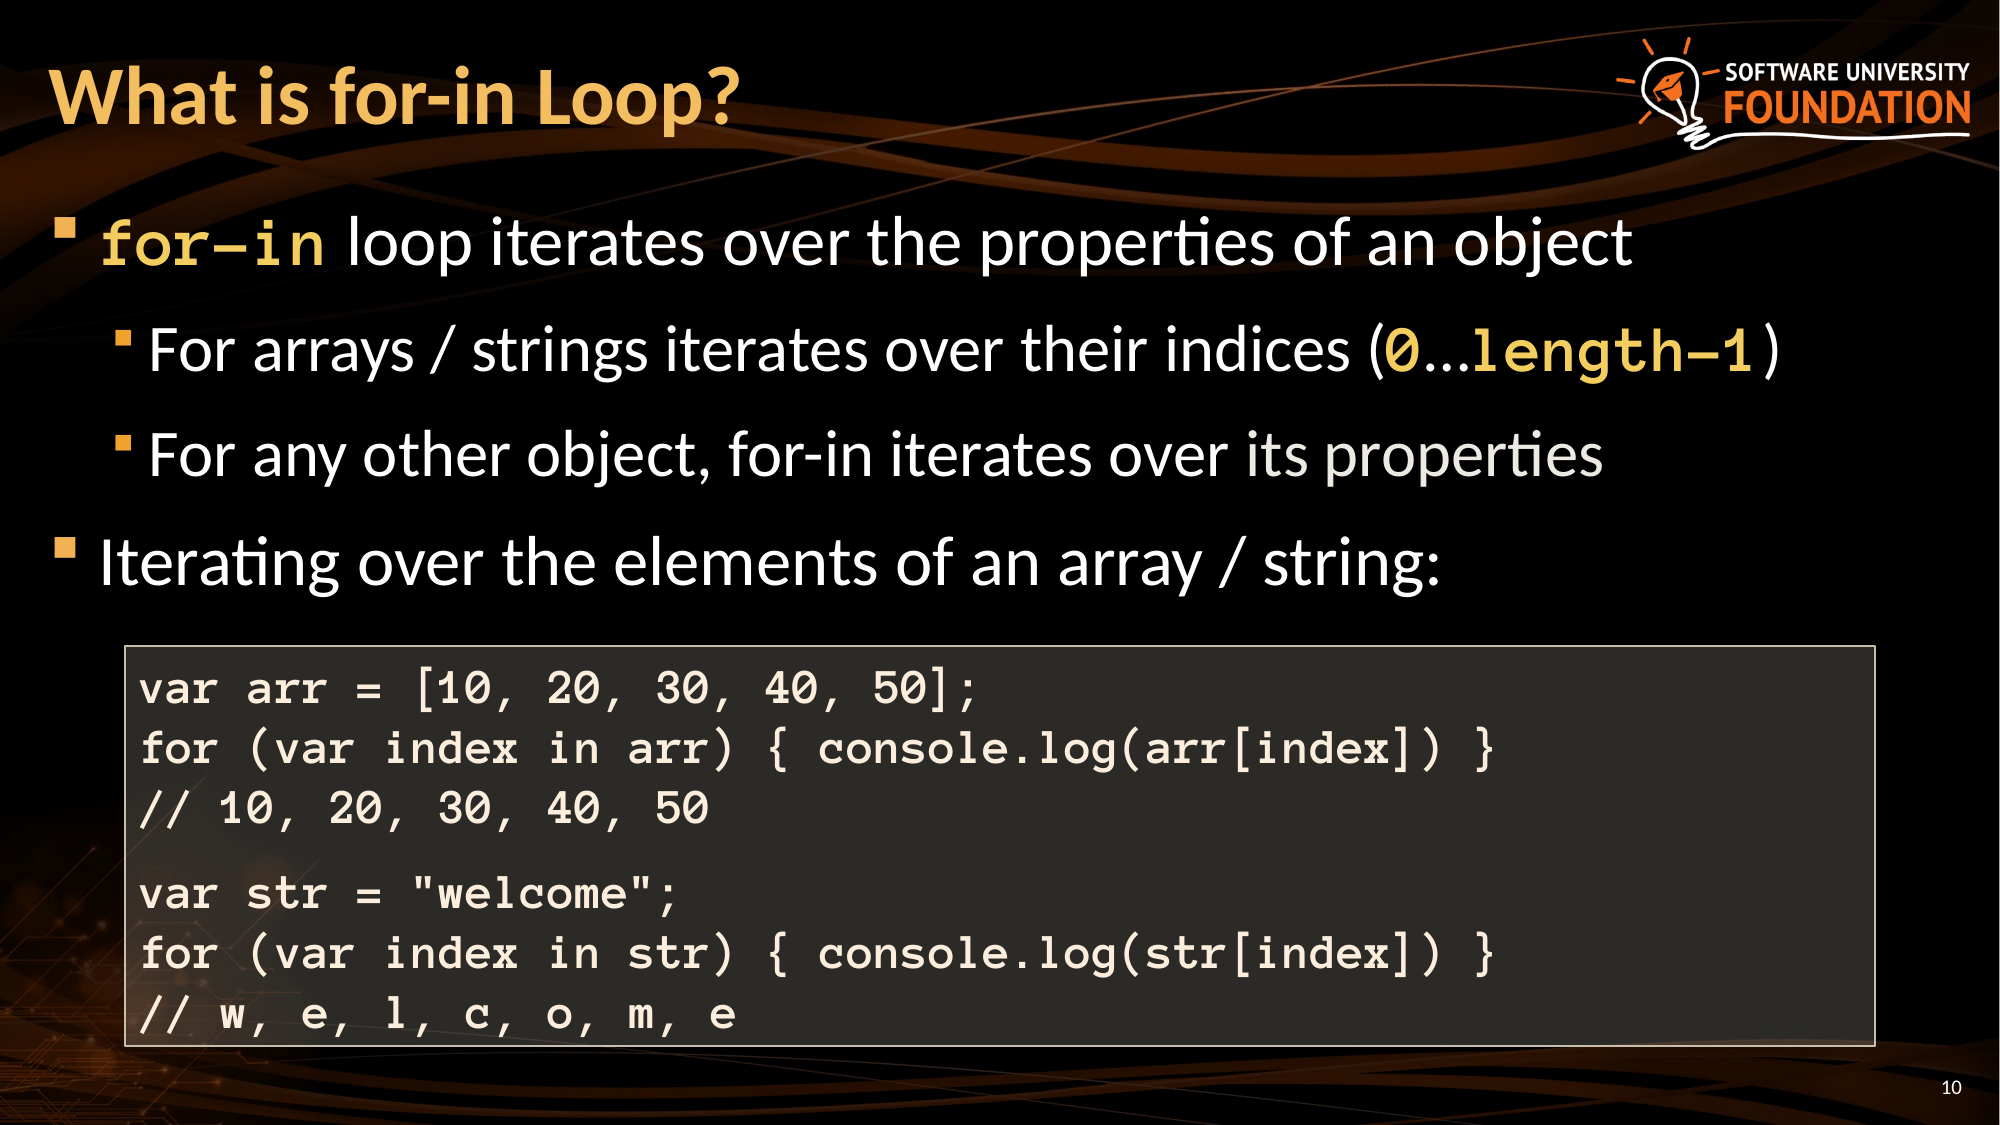

# What is for-in Loop?
for-in loop iterates over the properties of an object
For arrays / strings iterates over their indices (0…length-1)
For any other object, for-in iterates over its properties
Iterating over the elements of an array / string:
var arr = [10, 20, 30, 40, 50];
for (var index in arr) { console.log(arr[index]) }
// 10, 20, 30, 40, 50
var str = "welcome";
for (var index in str) { console.log(str[index]) }
// w, e, l, c, o, m, e
10